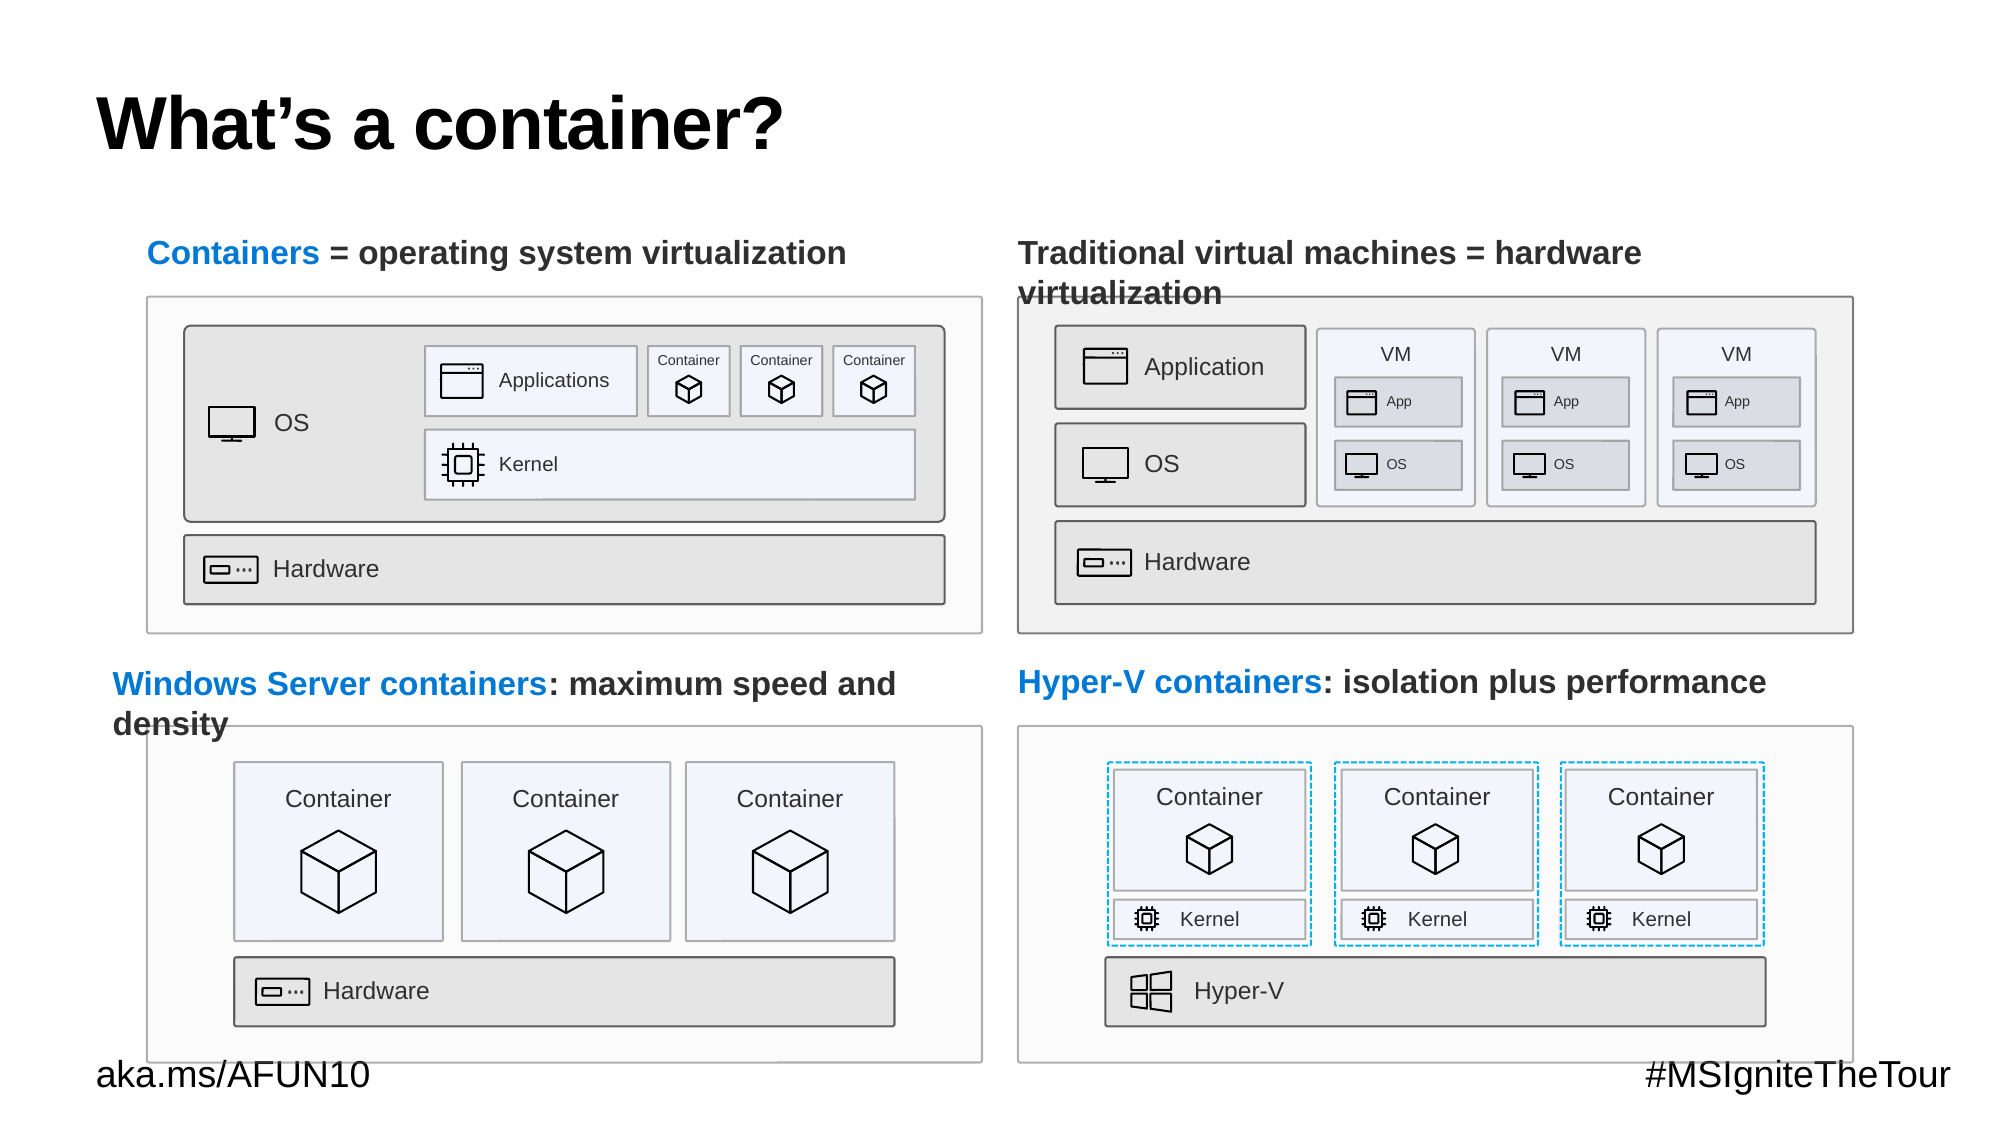

# What’s a container?
Containers = operating system virtualization
Traditional virtual machines = hardware virtualization

OS
Application
VM
VM
VM
Applications
Container
Container
Container

App
App
App

OS
Kernel
OS
OS
OS

Hardware
Hardware

Hyper-V containers: isolation plus performance
Windows Server containers: maximum speed and density

Container
Container
Container

Container
Container
Container

Kernel
Kernel
Kernel

Hardware
Hyper-V